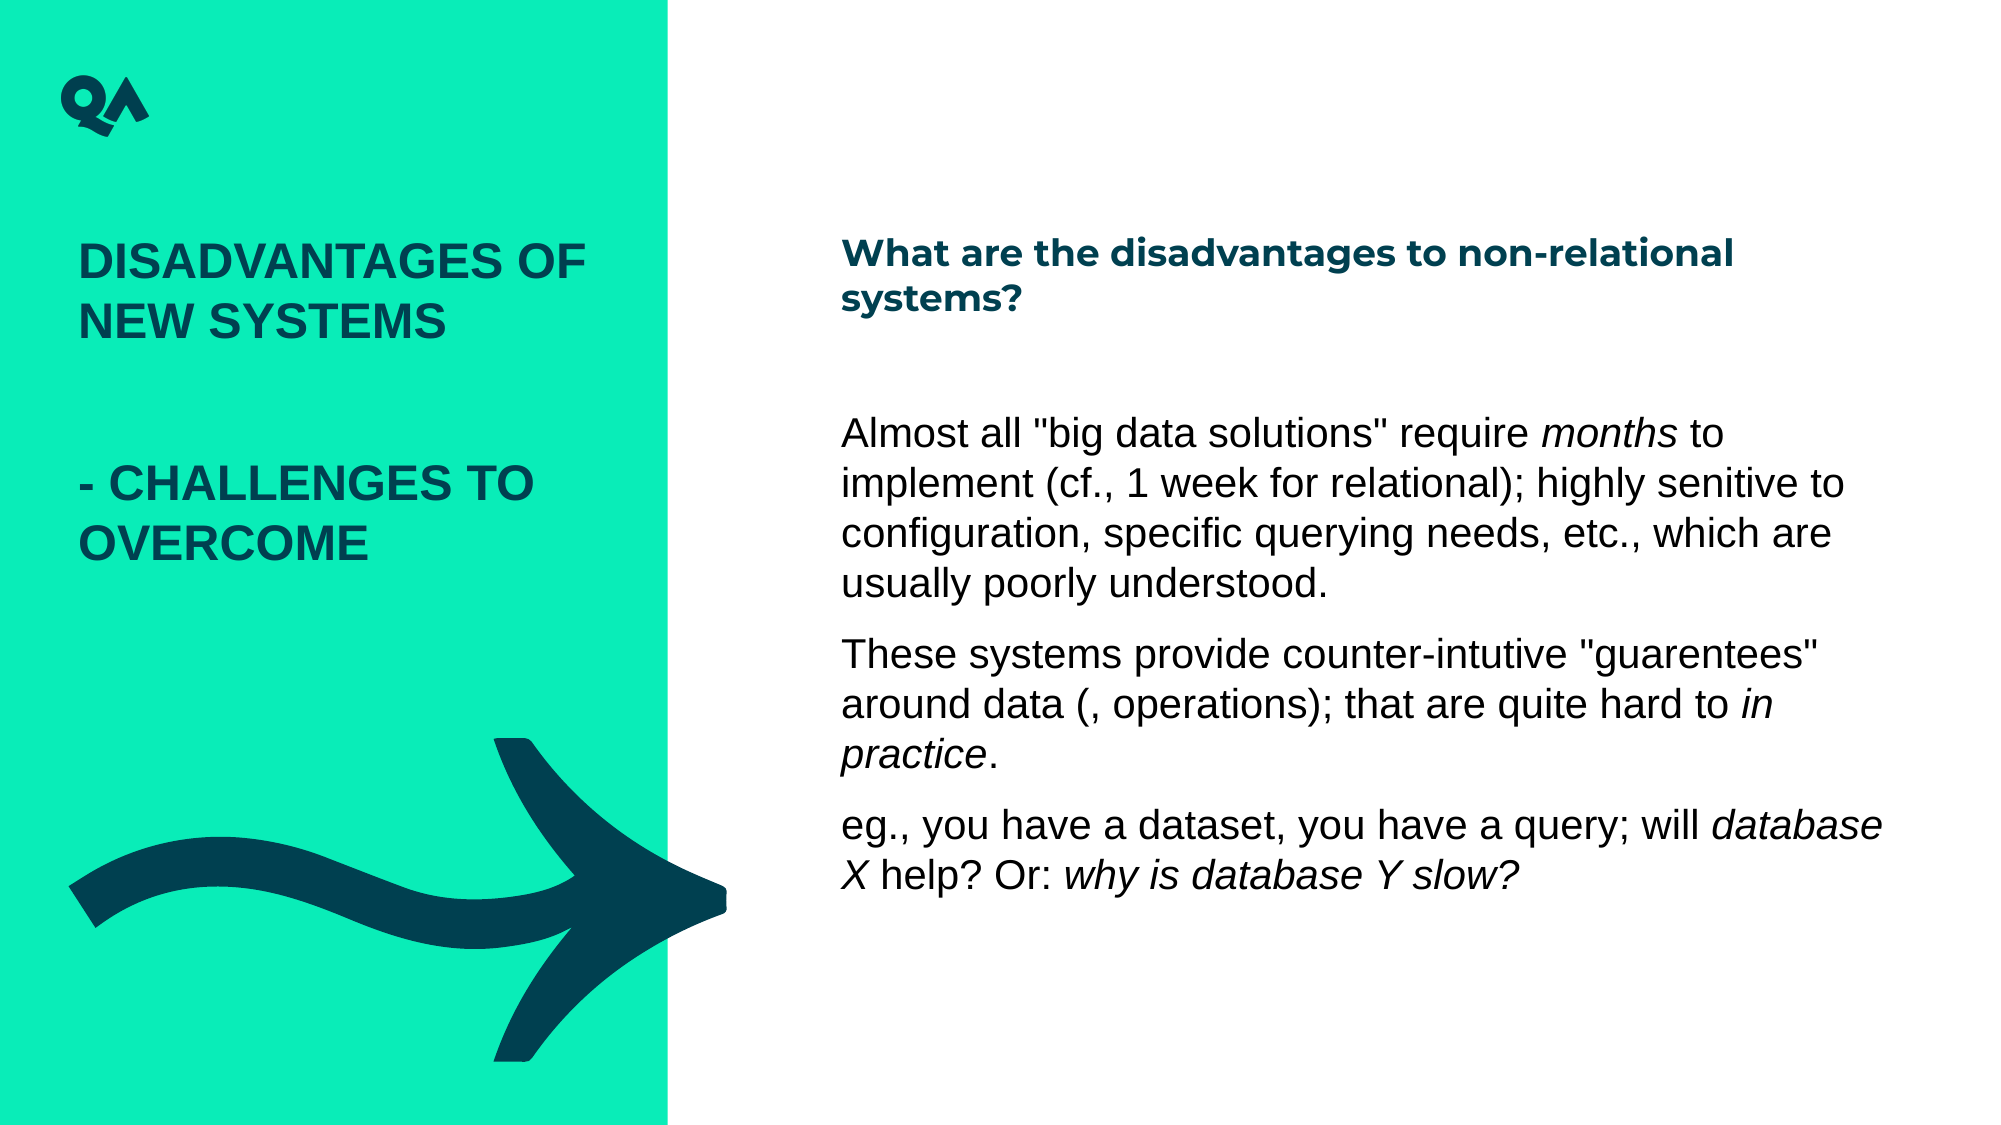

Disadvantages of new systems

- Challenges to overcome
What are the disadvantages to non-relational systems?

Almost all "big data solutions" require months to implement (cf., 1 week for relational); highly senitive to configuration, specific querying needs, etc., which are usually poorly understood.
These systems provide counter-intutive "guarentees" around data (, operations); that are quite hard to in practice.
eg., you have a dataset, you have a query; will database X help? Or: why is database Y slow?